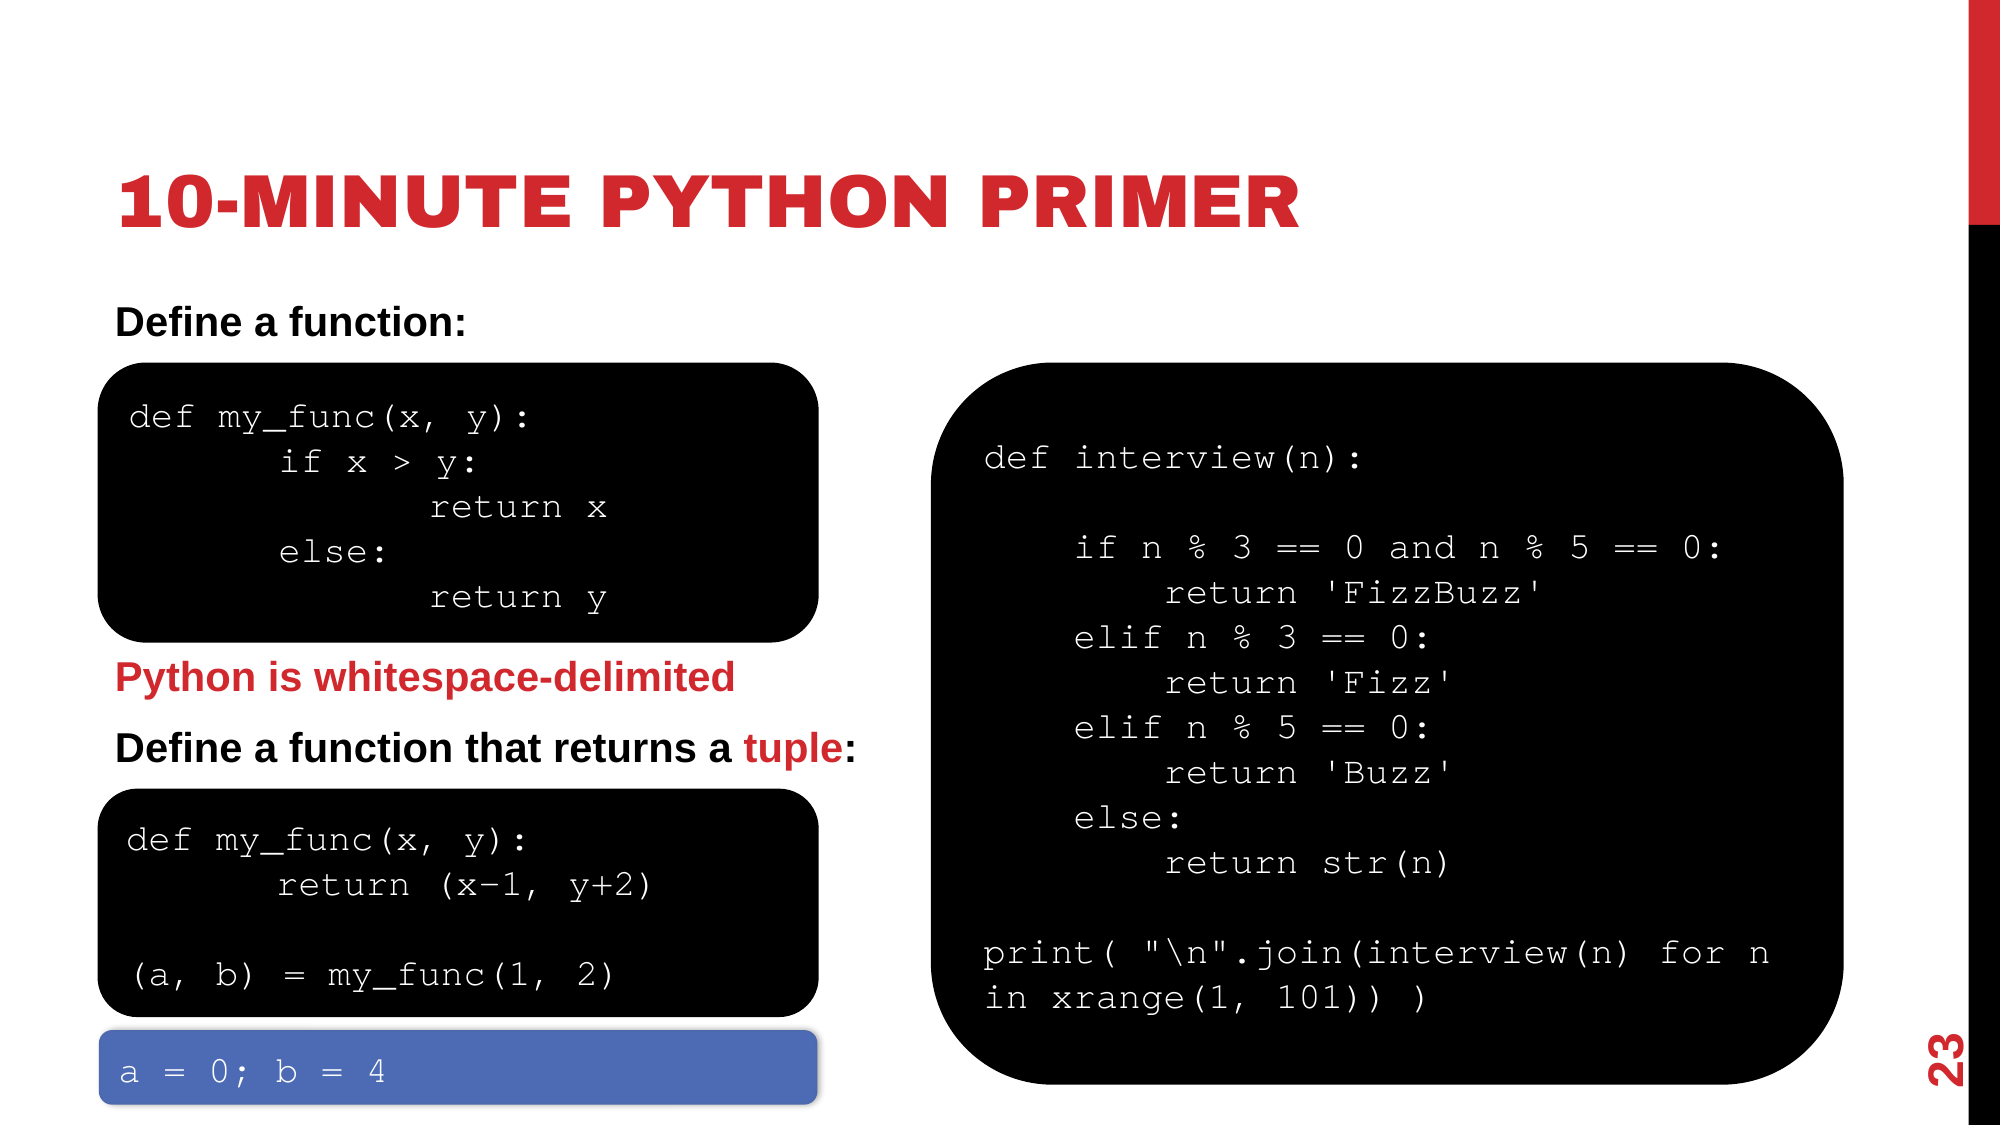

# 10-MINUTE PYTHON PRIMER
Define a function:

Python is whitespace-delimited
Define a function that returns a tuple:
def my_func(x, y):
	if x > y:
		return x
	else:
		return y
def interview(n):

    if n % 3 == 0 and n % 5 == 0:
        return 'FizzBuzz'
    elif n % 3 == 0:
        return 'Fizz'
    elif n % 5 == 0:
        return 'Buzz'
    else:
        return str(n)

print( "\n".join(interview(n) for n in xrange(1, 101)) )
def my_func(x, y):
	return (x-1, y+2)

(a, b) = my_func(1, 2)
23
a = 0; b = 4